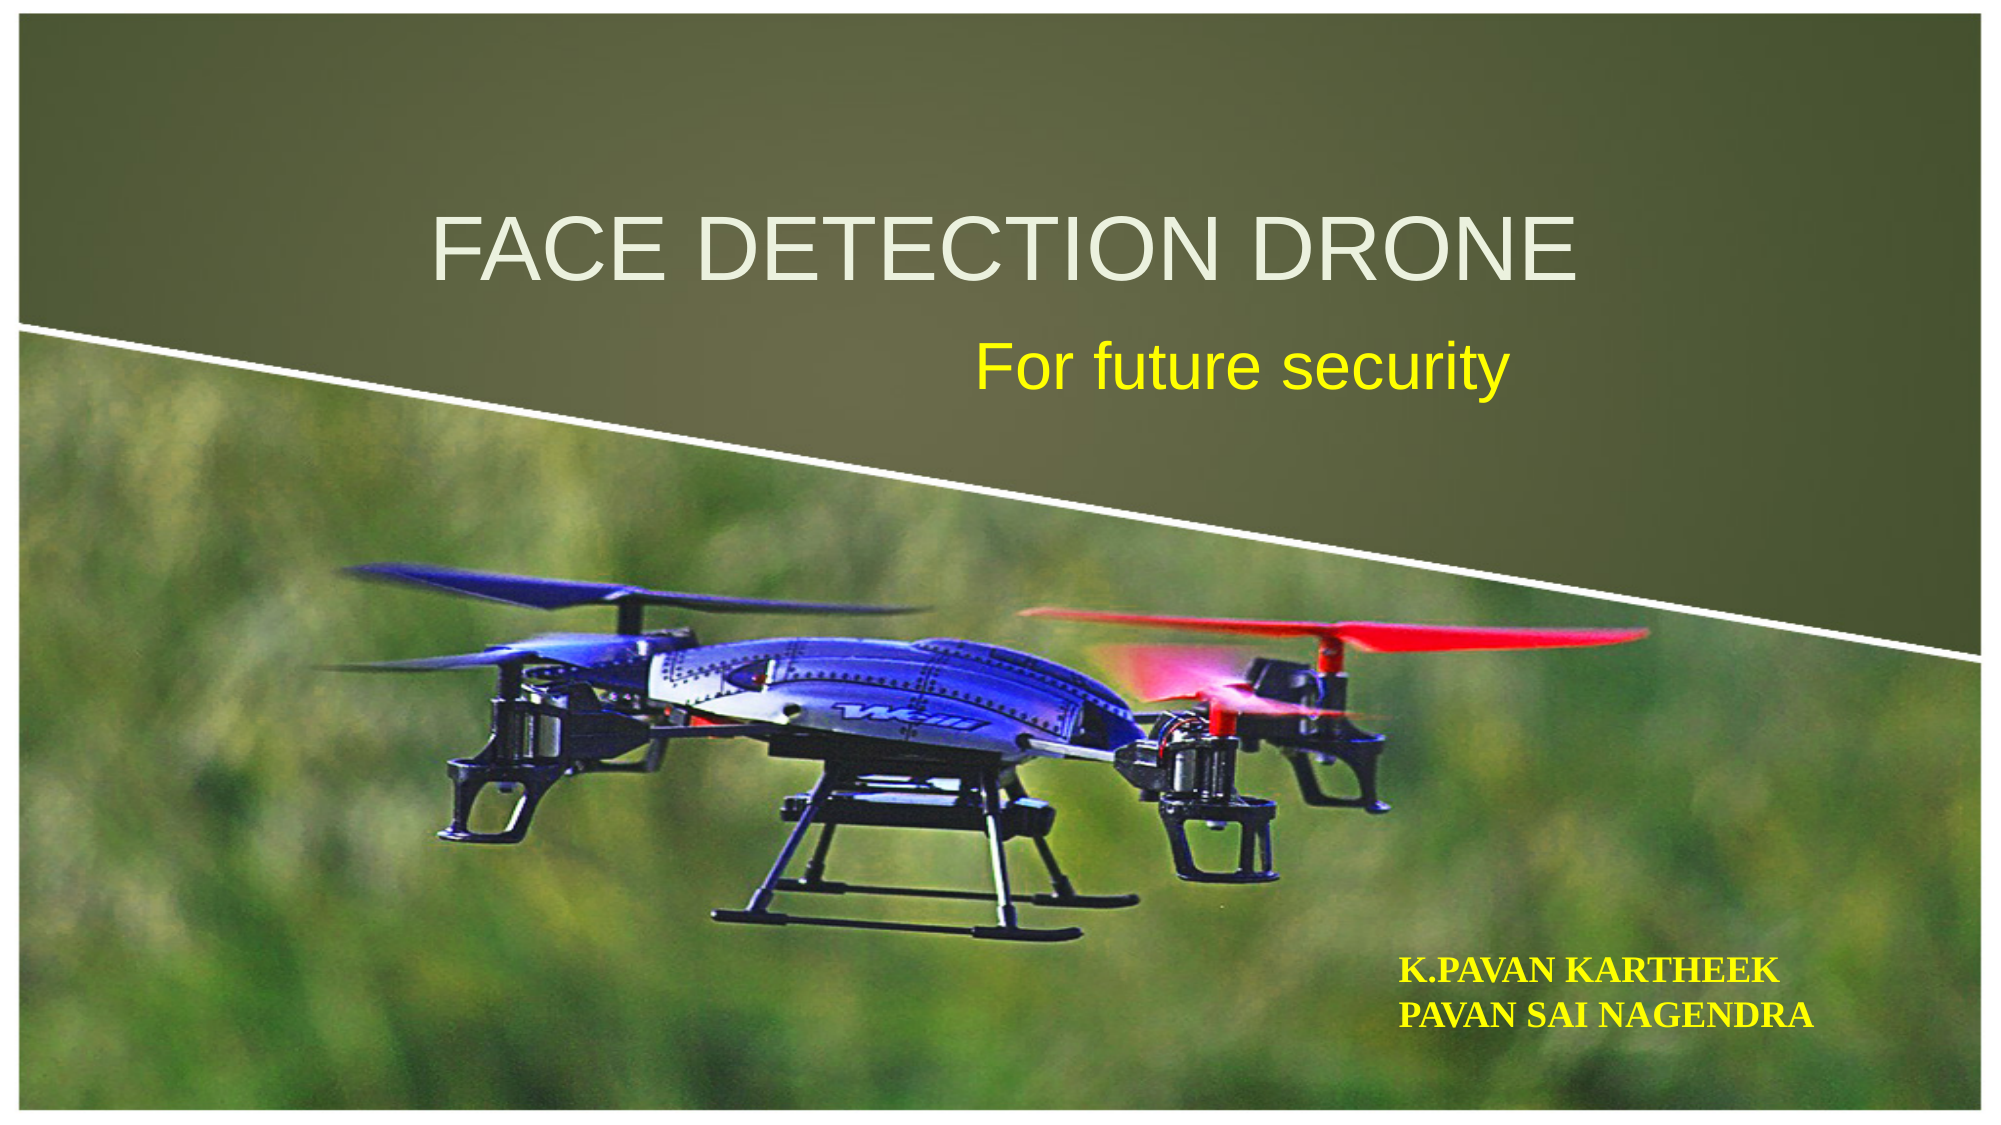

# FACE DETECTION DRONE
For future security
K.PAVAN KARTHEEK
PAVAN SAI NAGENDRA